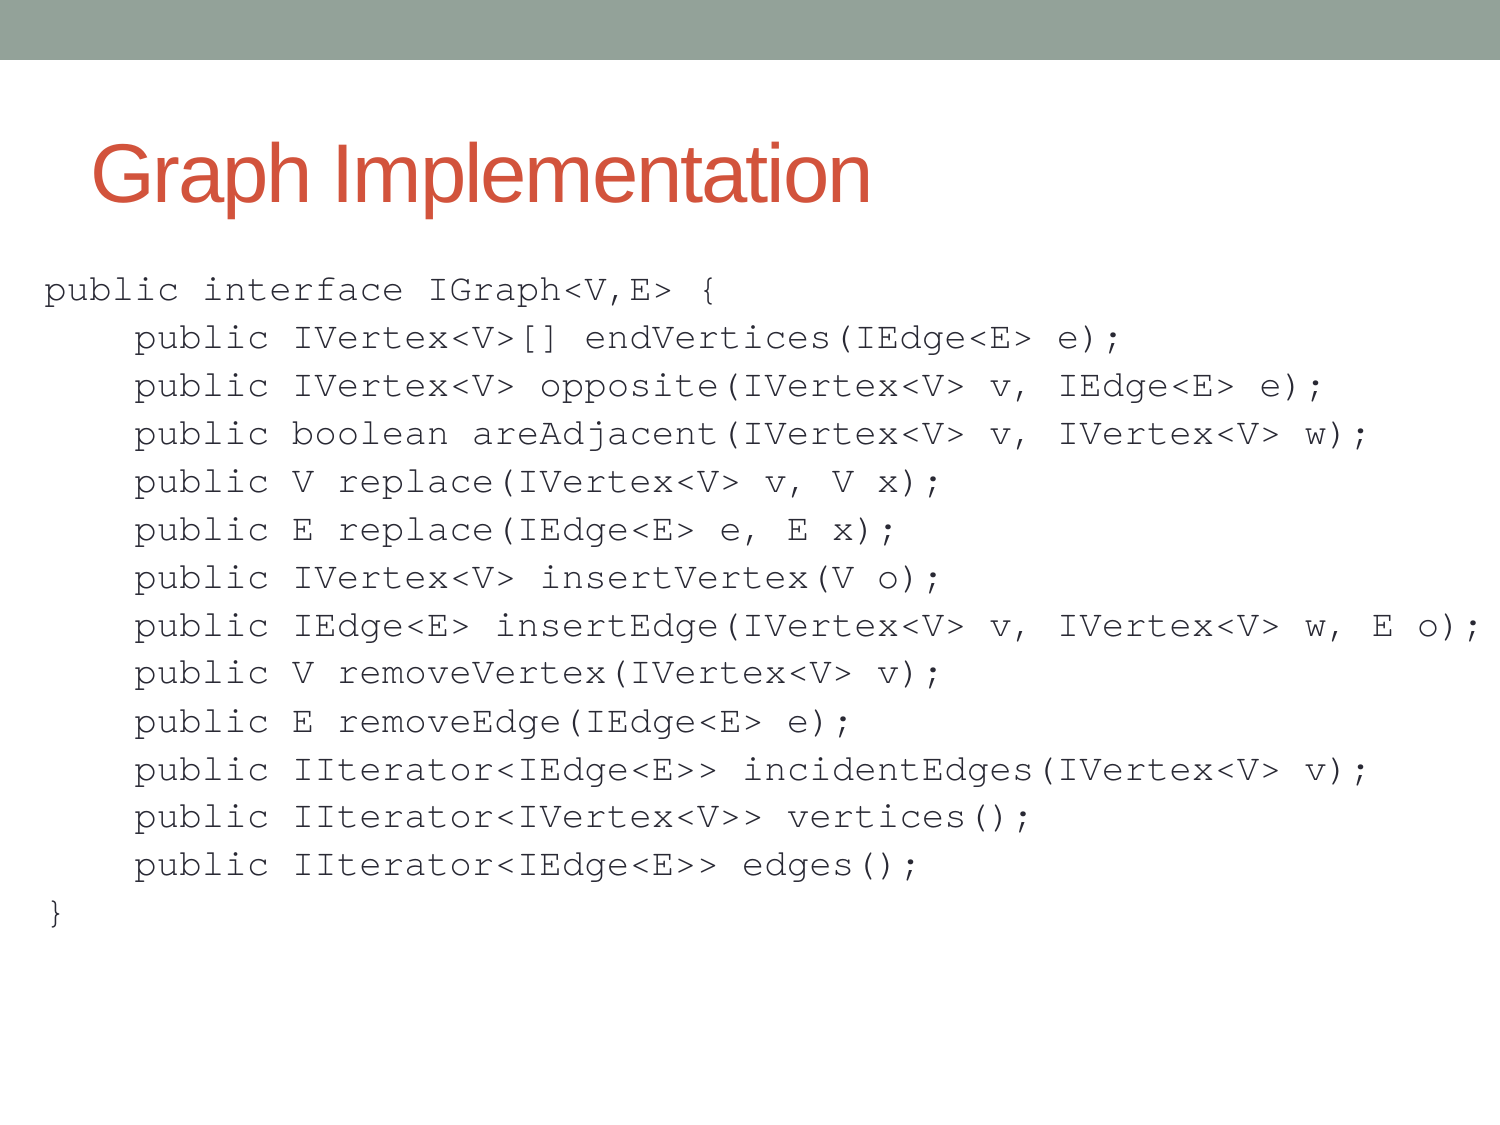

# Graph Implementation

public interface IGraph<V,E> {
    public IVertex<V>[] endVertices(IEdge<E> e);
    public IVertex<V> opposite(IVertex<V> v, IEdge<E> e);
    public boolean areAdjacent(IVertex<V> v, IVertex<V> w);
    public V replace(IVertex<V> v, V x);
    public E replace(IEdge<E> e, E x);
    public IVertex<V> insertVertex(V o);
    public IEdge<E> insertEdge(IVertex<V> v, IVertex<V> w, E o);
    public V removeVertex(IVertex<V> v);
    public E removeEdge(IEdge<E> e);
    public IIterator<IEdge<E>> incidentEdges(IVertex<V> v);
    public IIterator<IVertex<V>> vertices();
    public IIterator<IEdge<E>> edges();
}